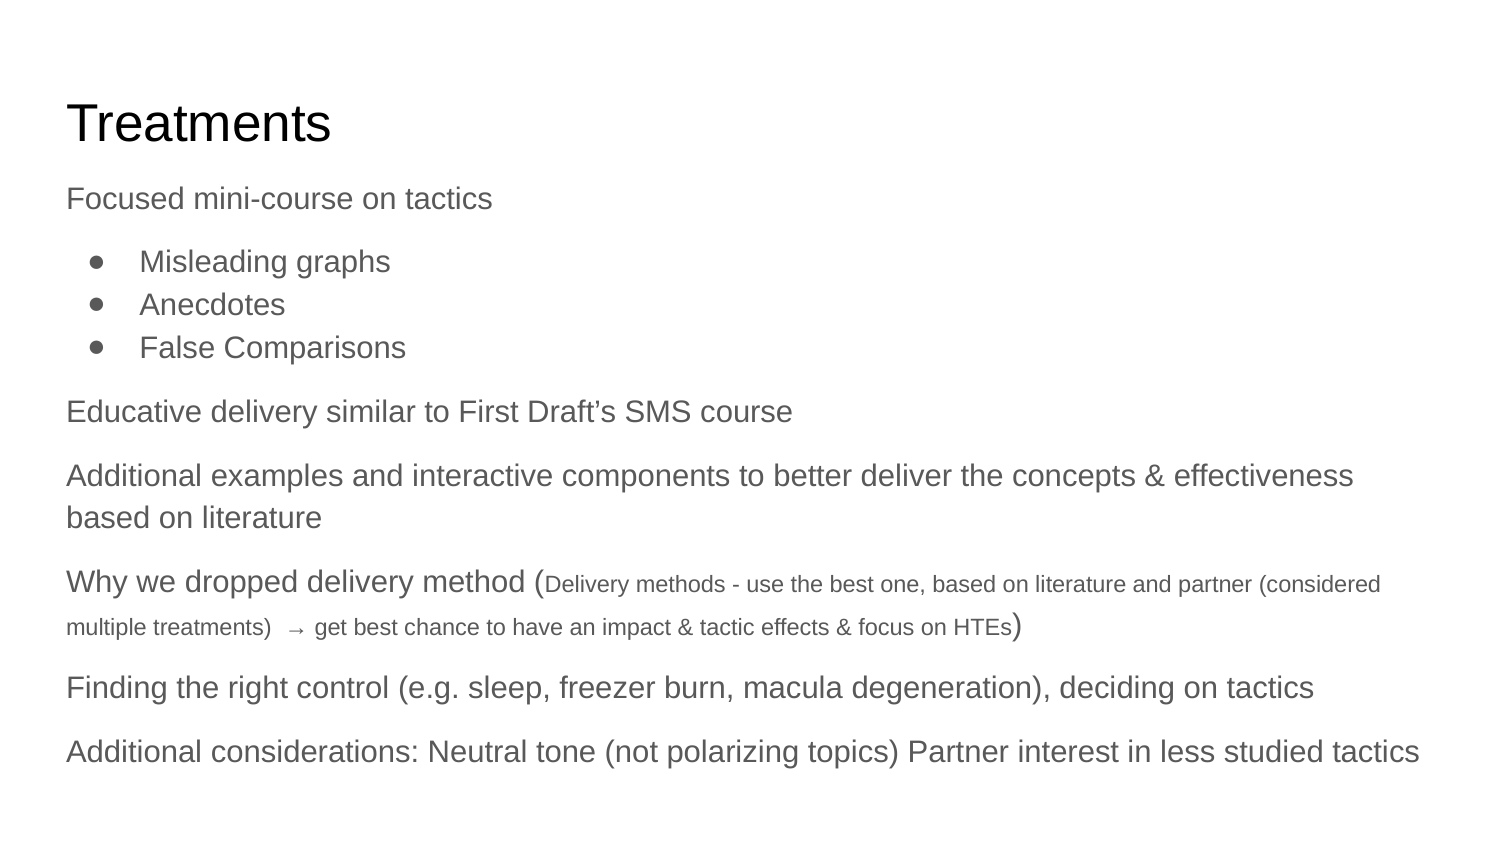

# Treatments
Focused mini-course on tactics
Misleading graphs
Anecdotes
False Comparisons
Educative delivery similar to First Draft’s SMS course
Additional examples and interactive components to better deliver the concepts & effectiveness based on literature
Why we dropped delivery method (Delivery methods - use the best one, based on literature and partner (considered multiple treatments)  → get best chance to have an impact & tactic effects & focus on HTEs)
Finding the right control (e.g. sleep, freezer burn, macula degeneration), deciding on tactics
Additional considerations: Neutral tone (not polarizing topics) Partner interest in less studied tactics